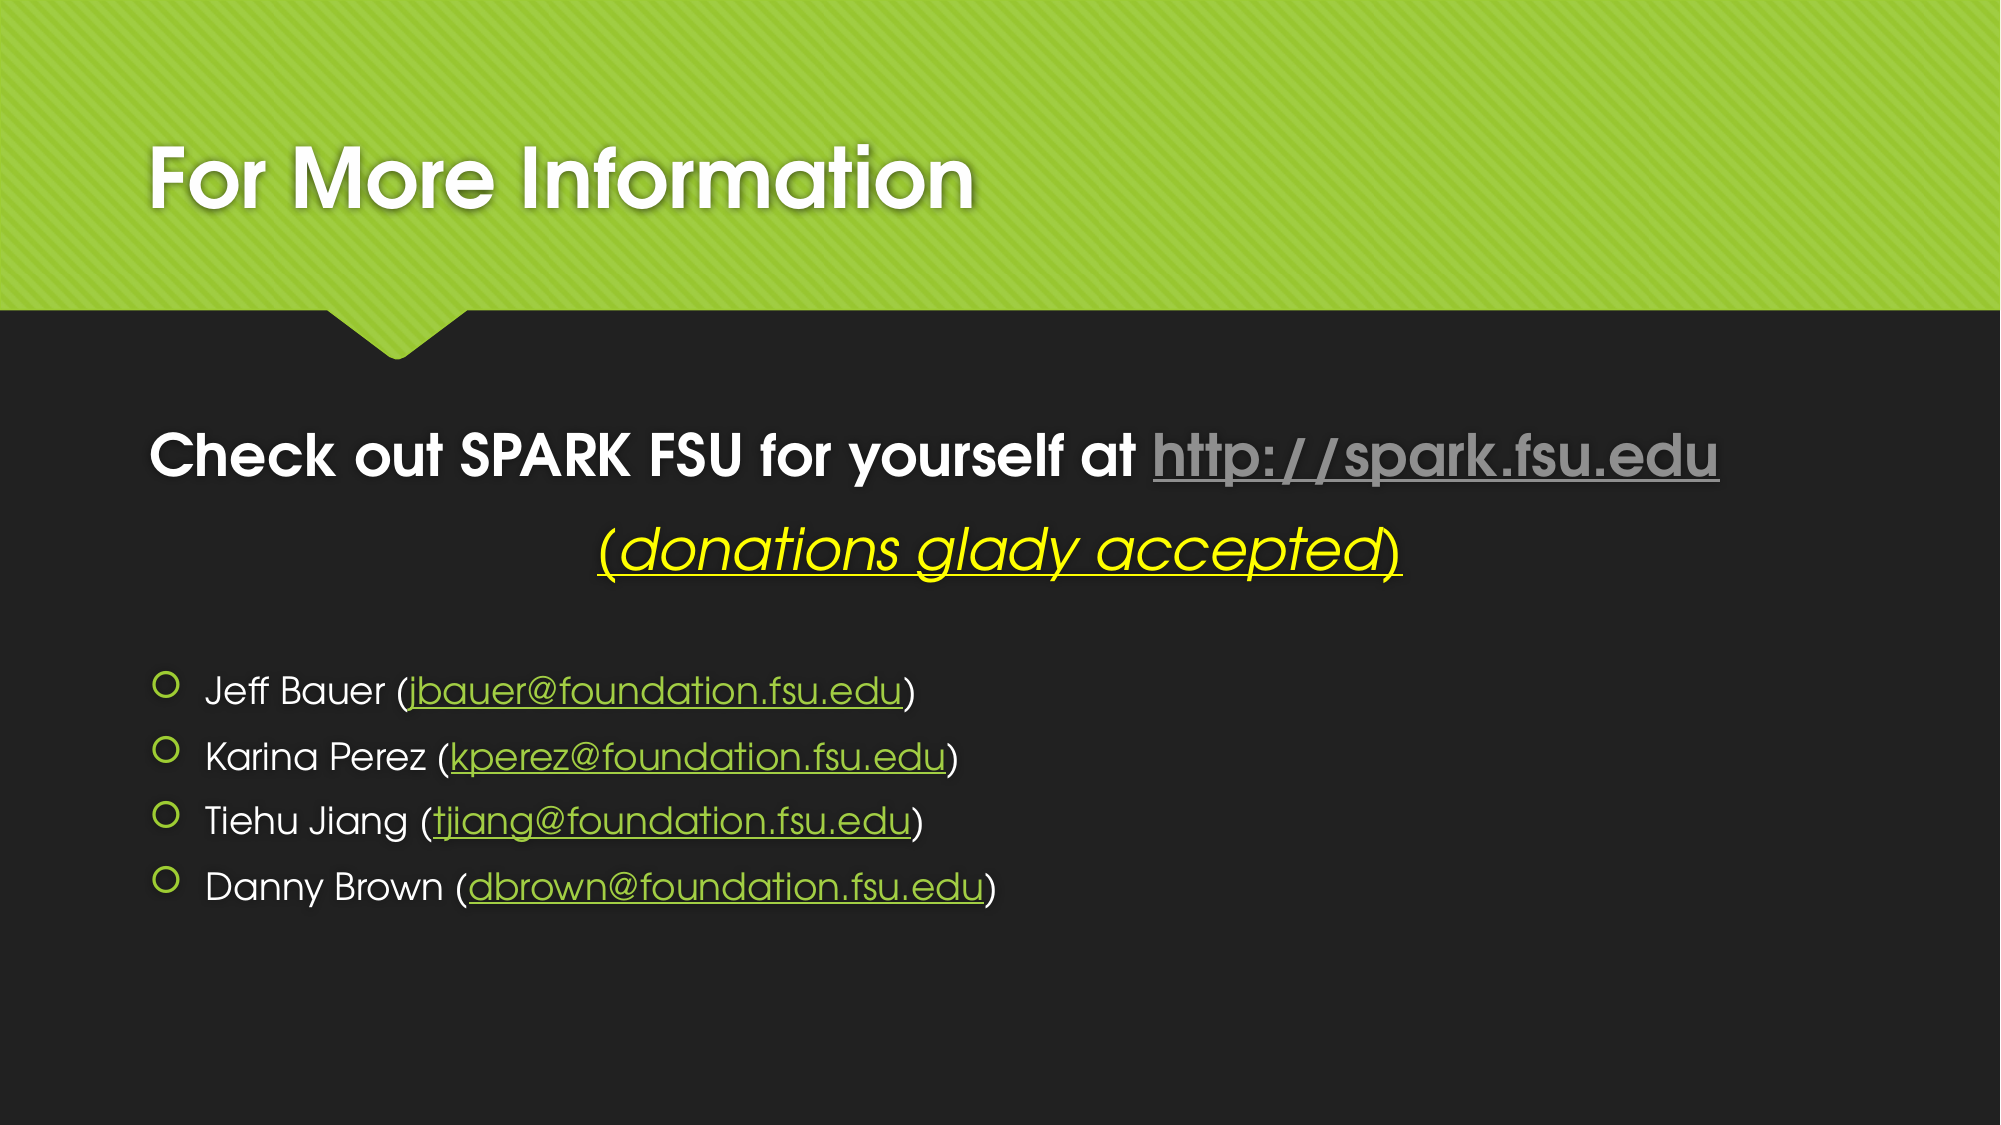

# For More Information
Check out SPARK FSU for yourself at http://spark.fsu.edu
(donations glady accepted)

Jeff Bauer (jbauer@foundation.fsu.edu)
Karina Perez (kperez@foundation.fsu.edu)
Tiehu Jiang (tjiang@foundation.fsu.edu)
Danny Brown (dbrown@foundation.fsu.edu)